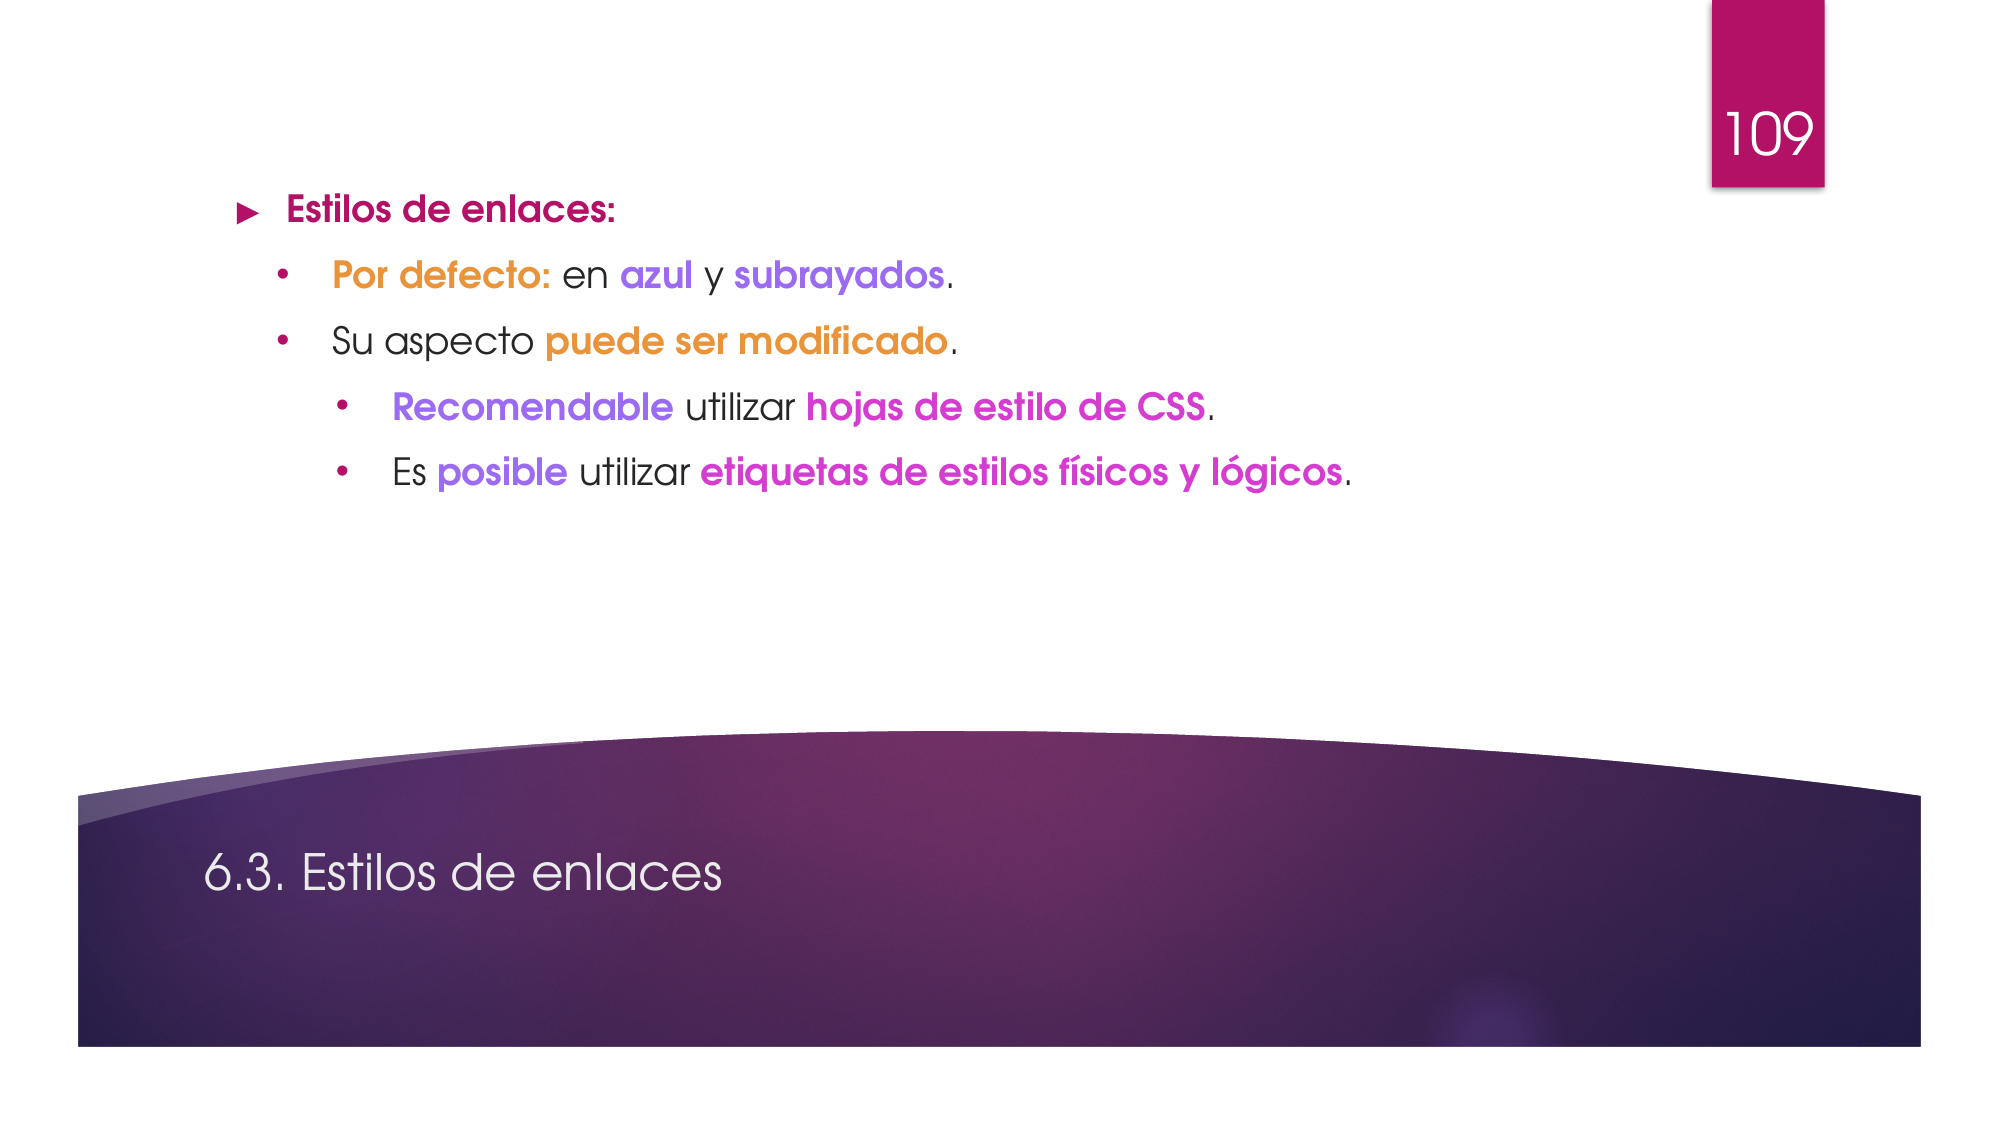

109
Estilos de enlaces:
Por defecto: en azul y subrayados.
Su aspecto puede ser modificado.
Recomendable utilizar hojas de estilo de CSS.
Es posible utilizar etiquetas de estilos físicos y lógicos.

# 6.3. Estilos de enlaces